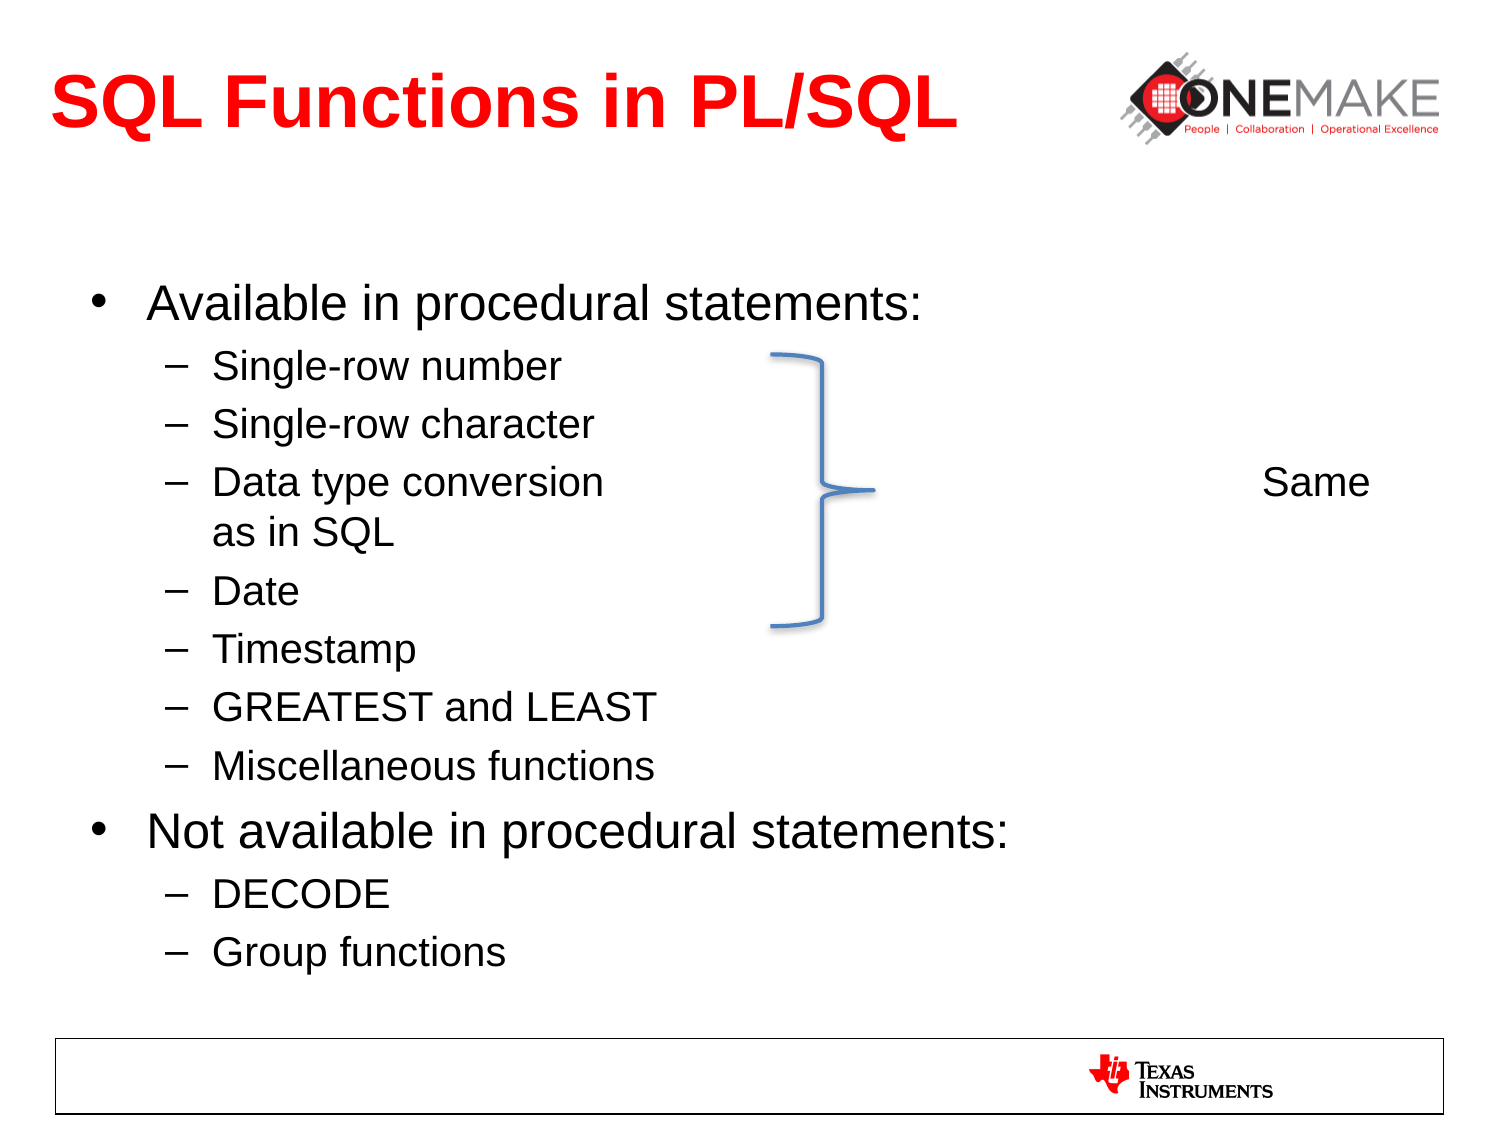

# SQL Functions in PL/SQL
Available in procedural statements:
Single-row number
Single-row character
Data type conversion					Same as in SQL
Date
Timestamp
GREATEST and LEAST
Miscellaneous functions
Not available in procedural statements:
DECODE
Group functions